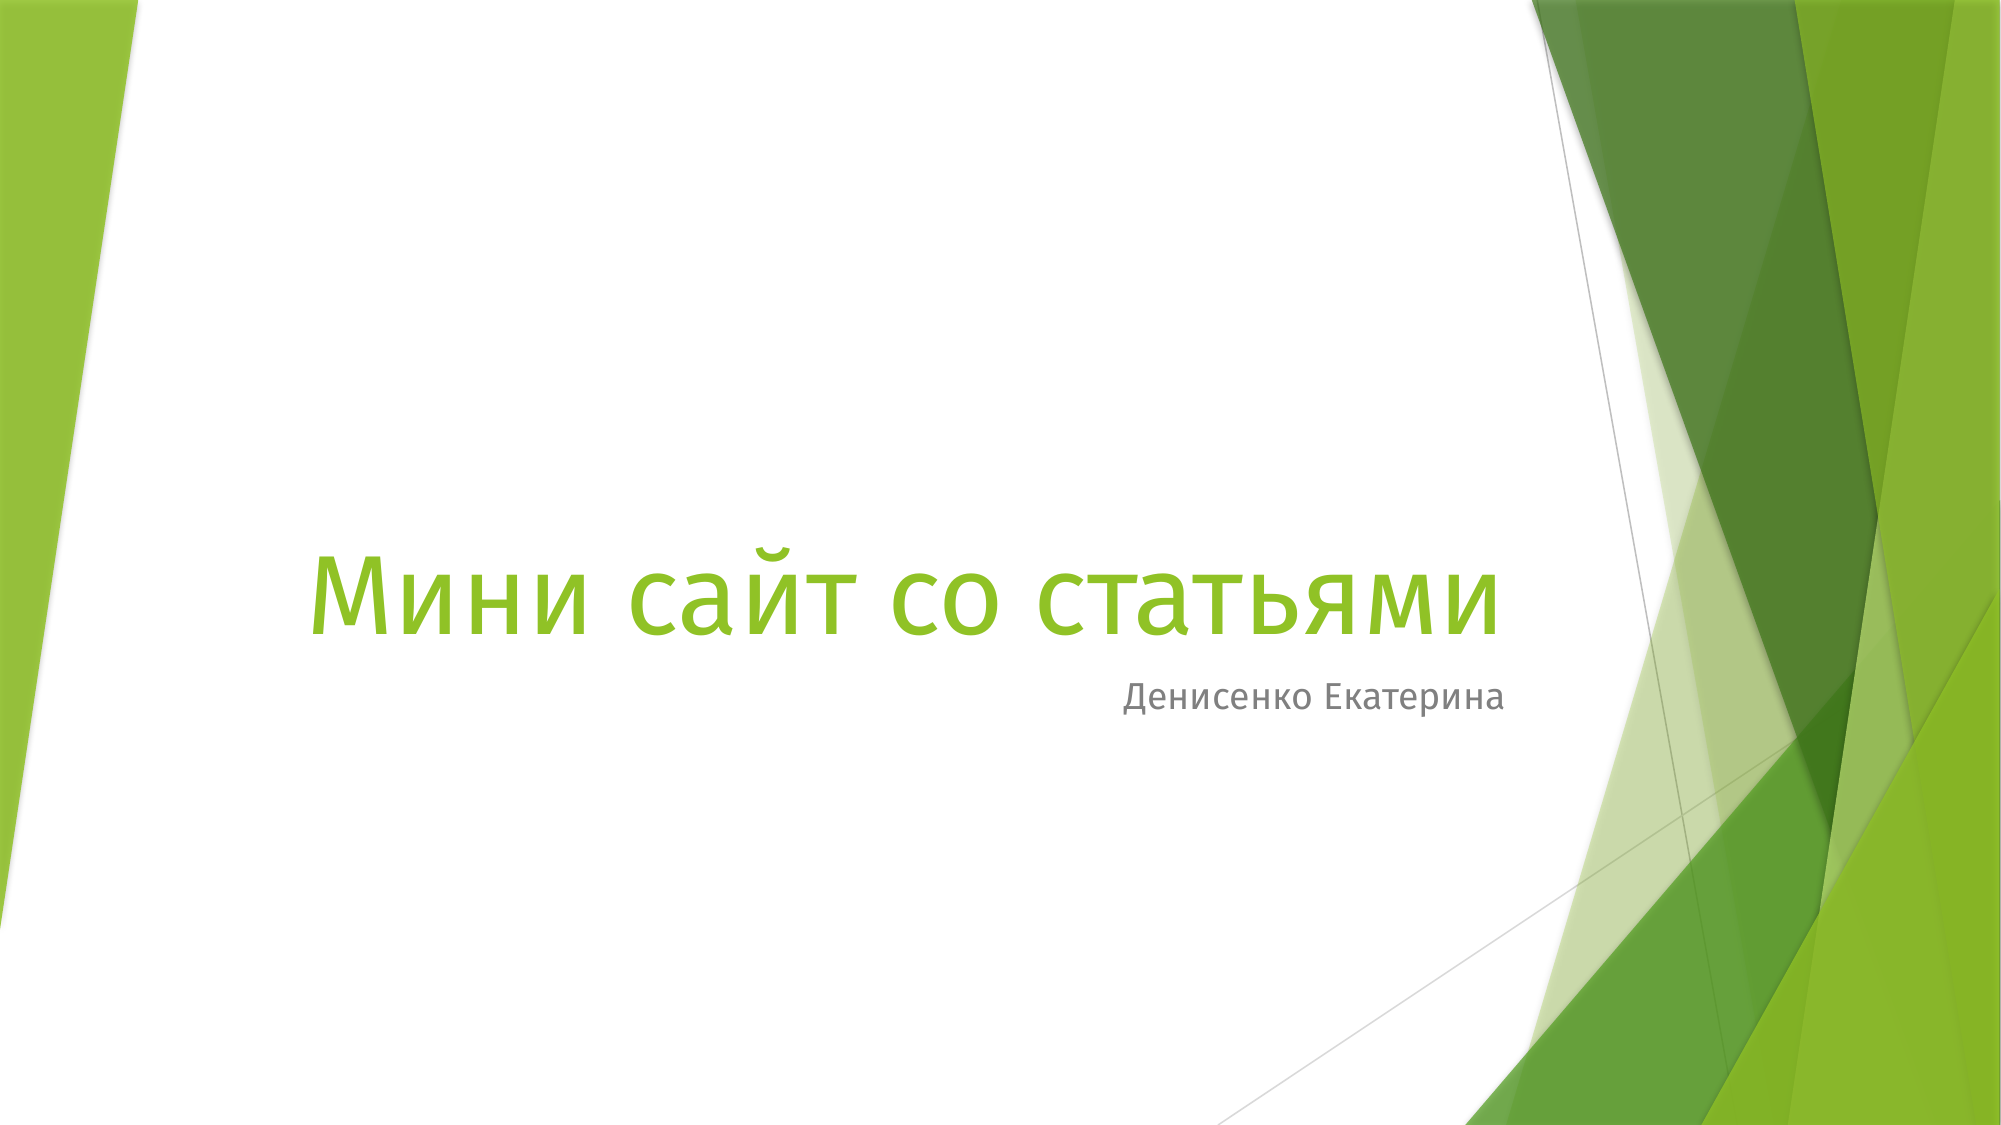

# Мини сайт со статьями
Денисенко Екатерина